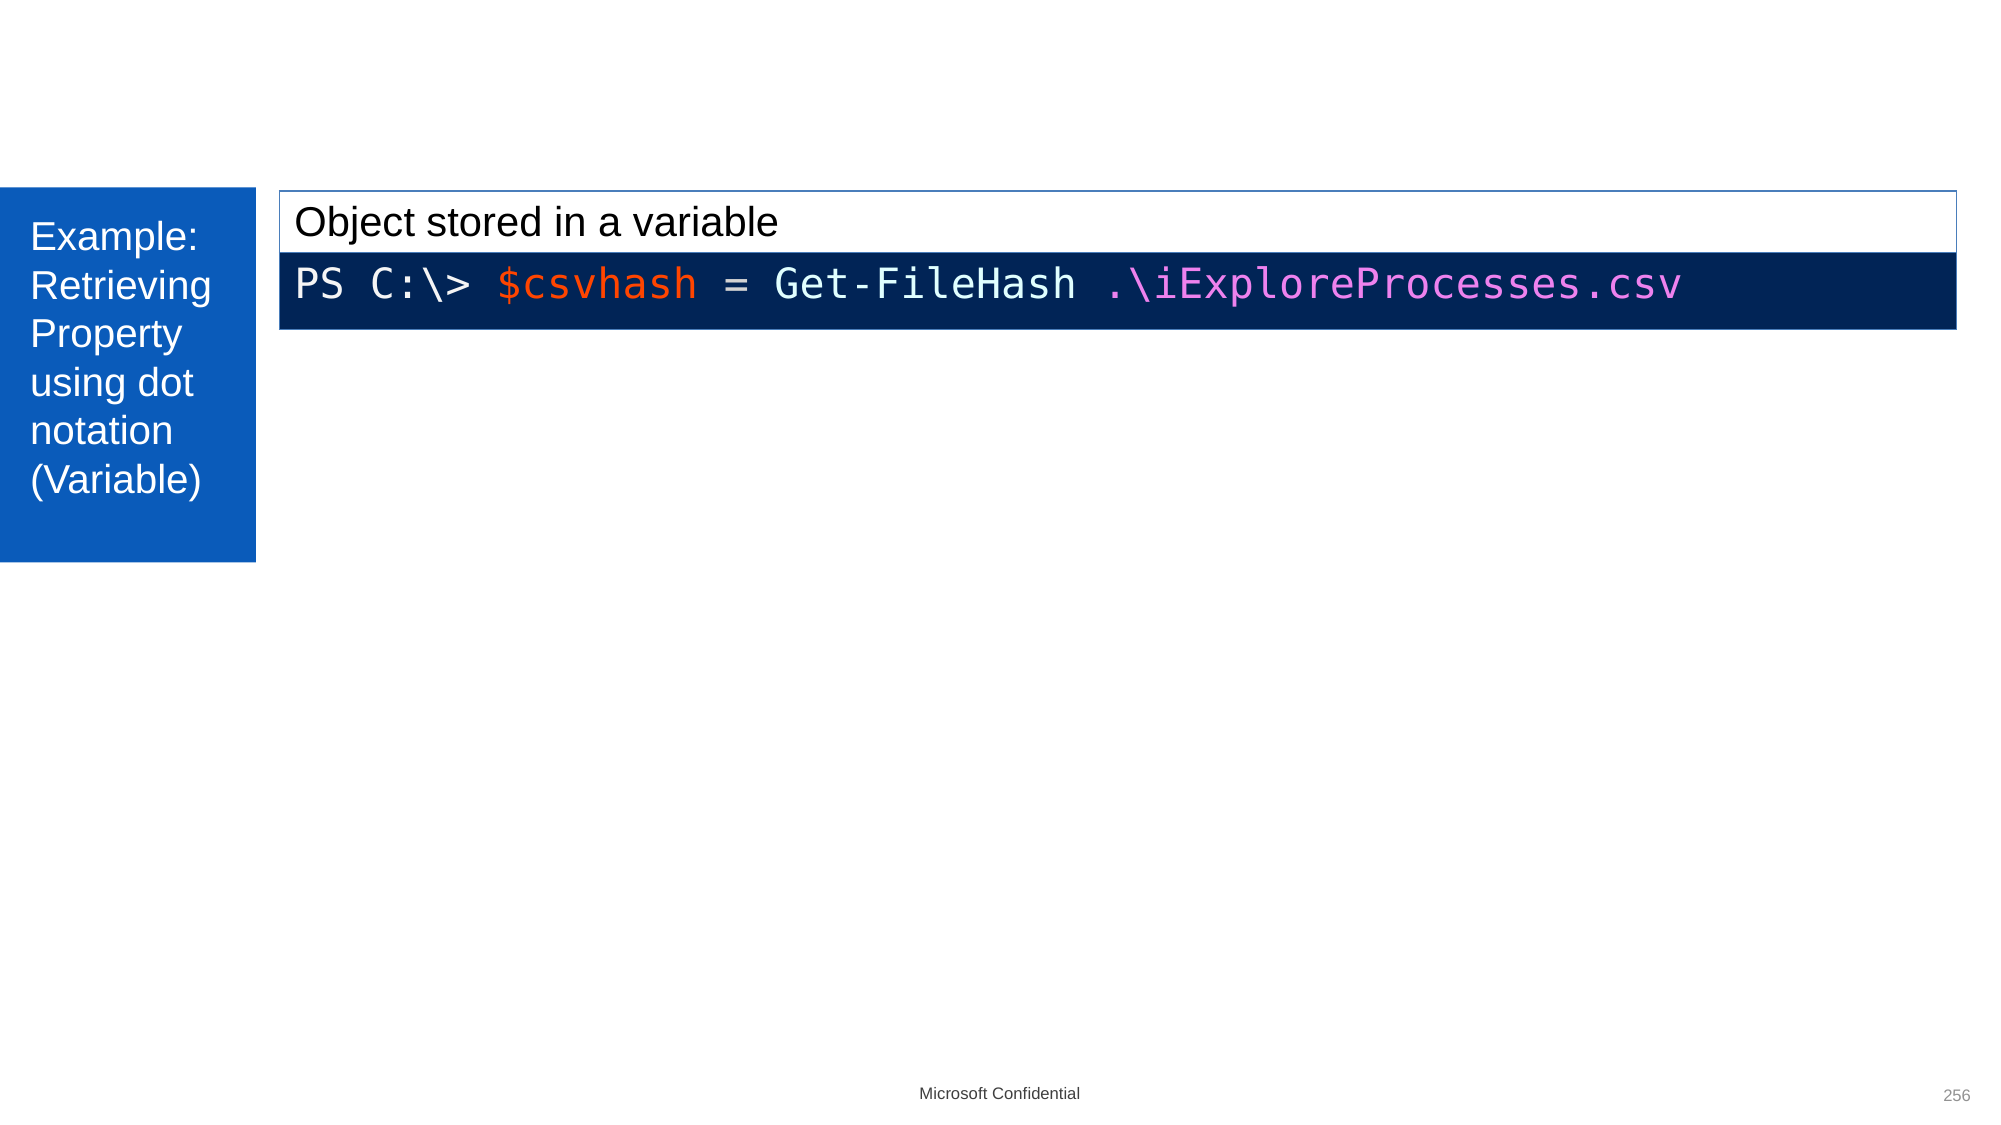

# Example: Retrieving Property using dot notation (Variable)
| Object stored in a variable |
| --- |
| PS C:\> $csvhash = Get-FileHash .\iExploreProcesses.csv |
256